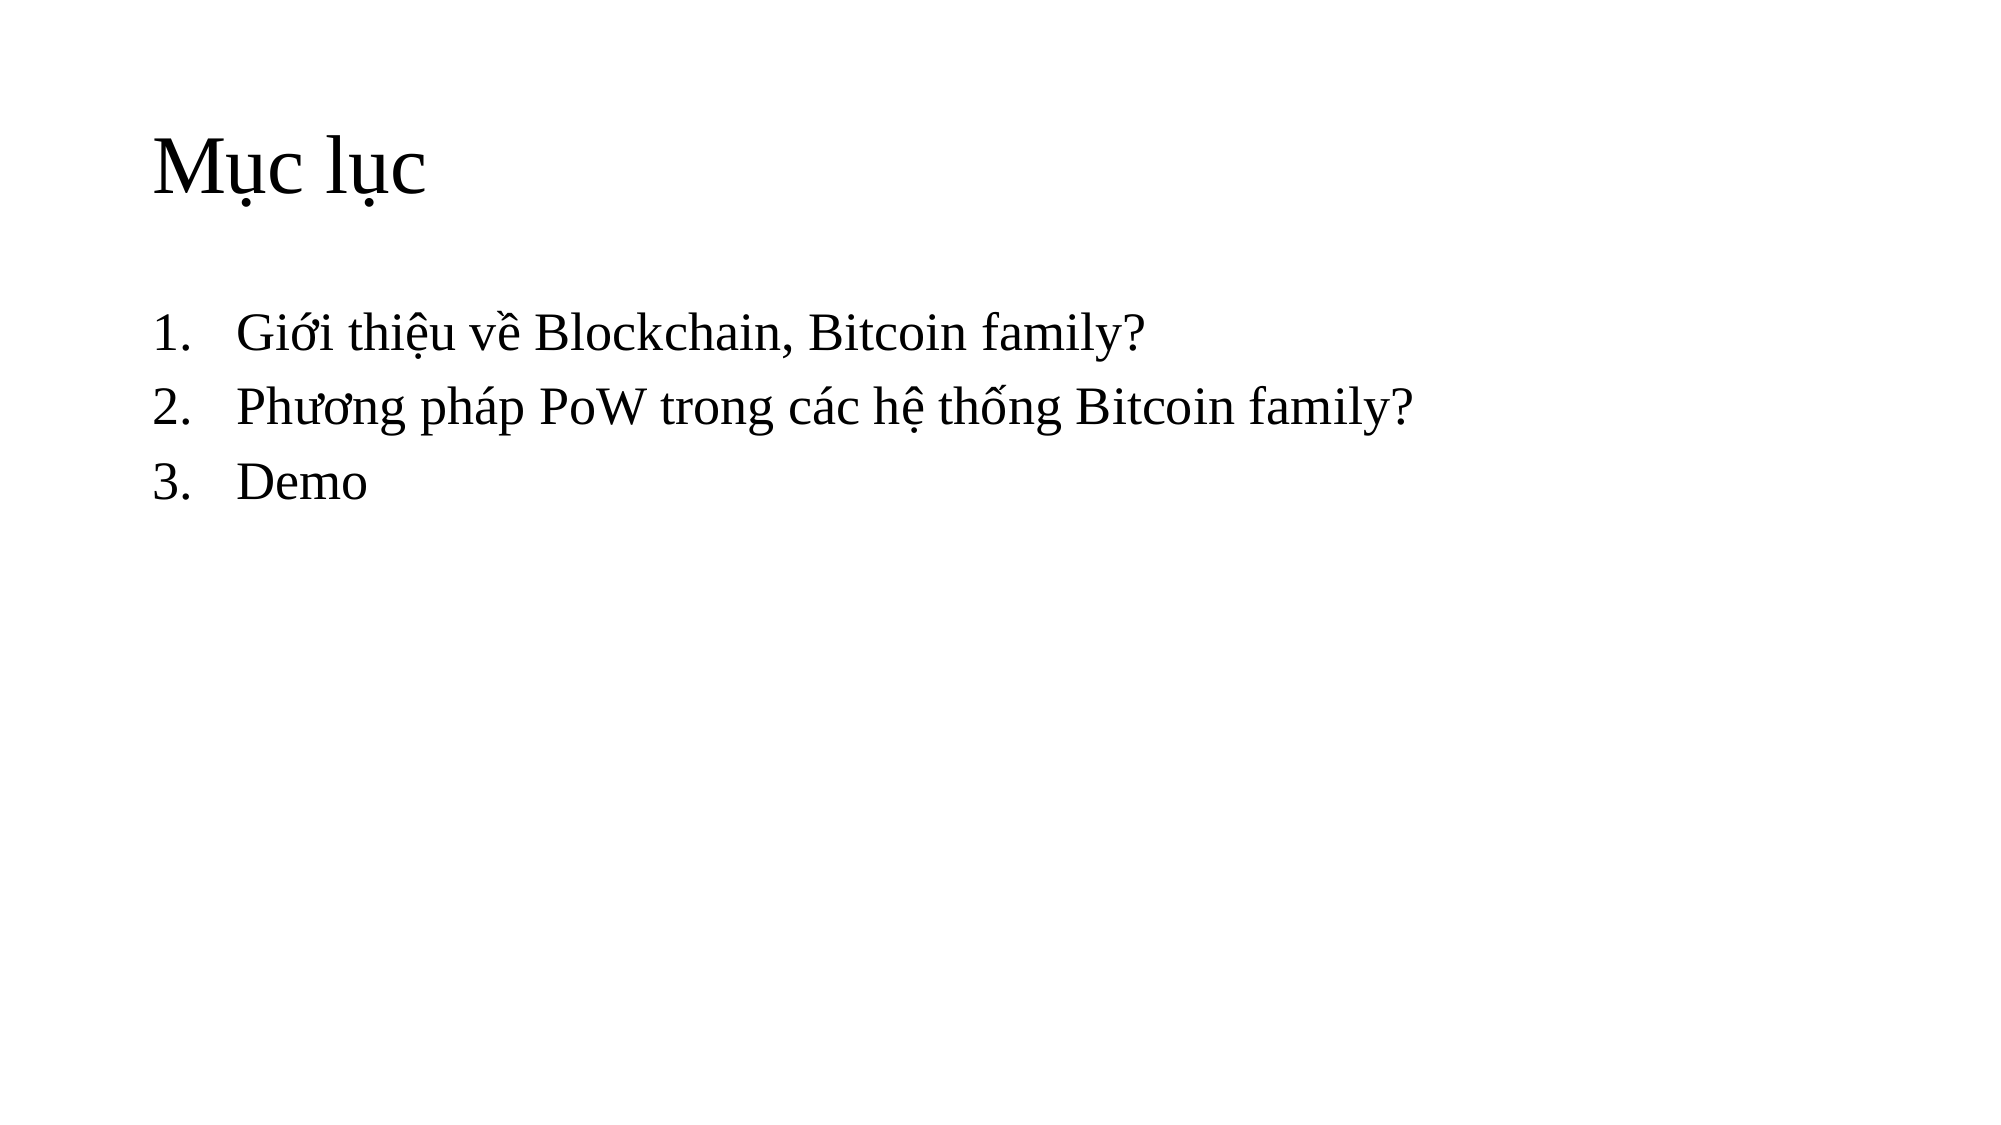

Mục lục
Giới thiệu về Blockchain, Bitcoin family?
Phương pháp PoW trong các hệ thống Bitcoin family?
Demo